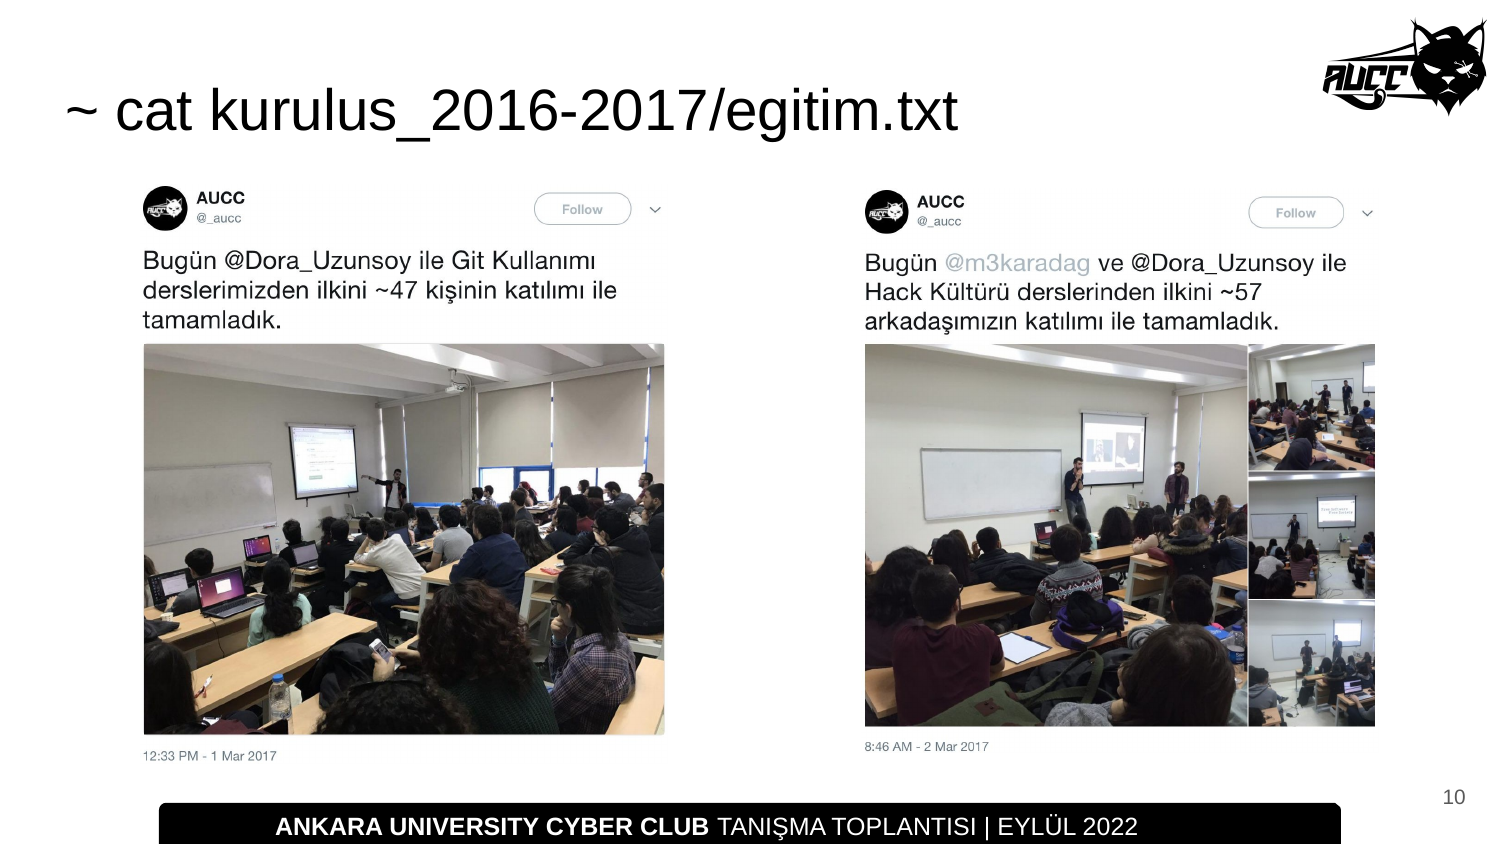

# ~ cat kurulus_2016-2017/egitim.txt

10

ANKARA UNIVERSITY CYBER CLUB TANIŞMA TOPLANTISI | EYLÜL 2022
ANKARA UNIVERSITY CYBER CLUB TANISMA TOPLANTISI | EKIM 2017